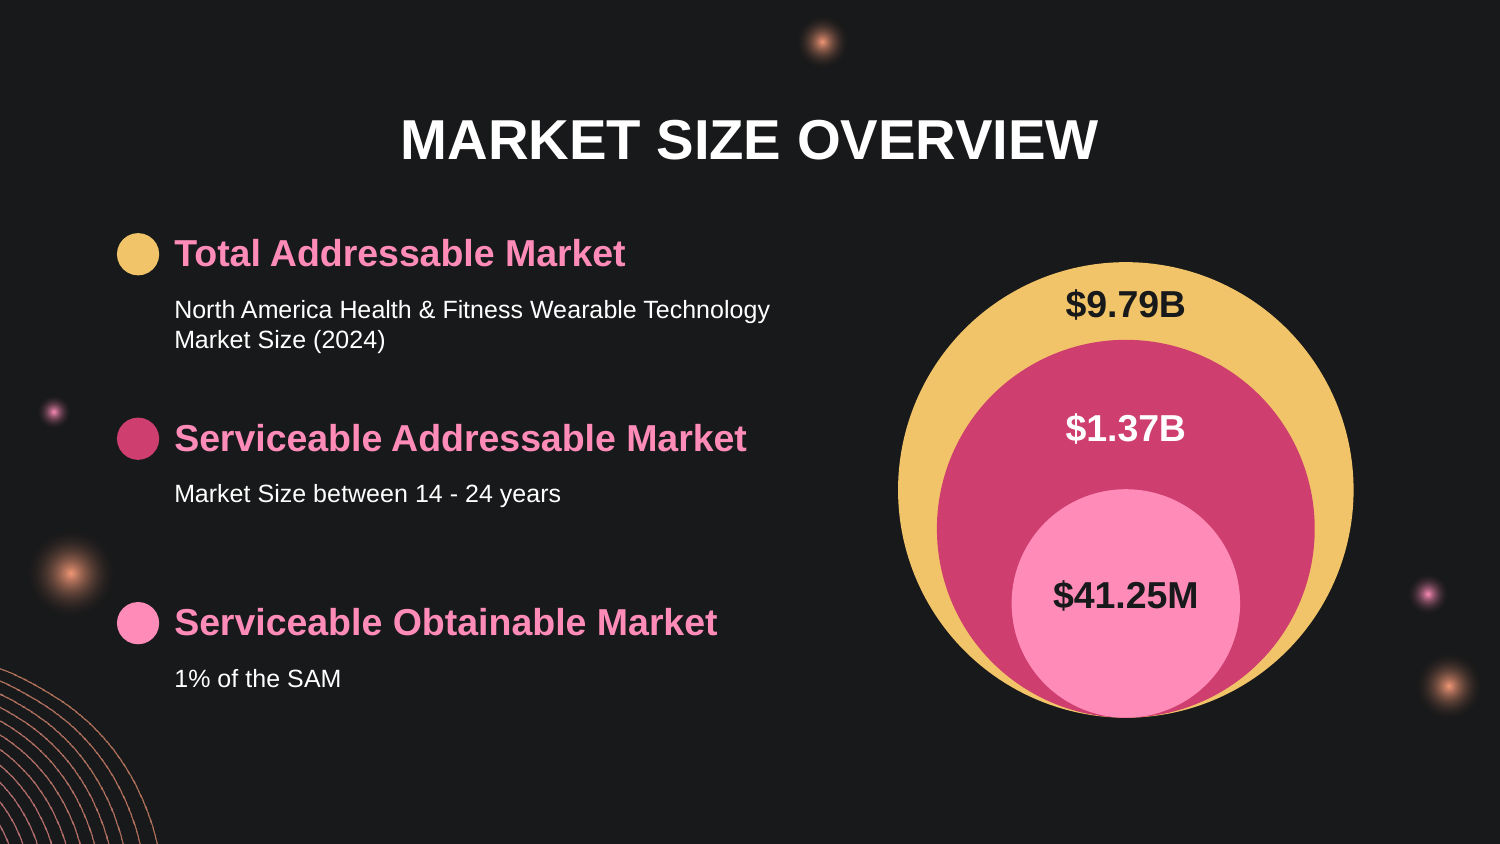

# MARKET SIZE OVERVIEW
Total Addressable Market

$9.79B
North America Health & Fitness Wearable Technology Market Size (2024)

$1.37B
Serviceable Addressable Market

Market Size between 14 - 24 years

$41.25M
Serviceable Obtainable Market

1% of the SAM